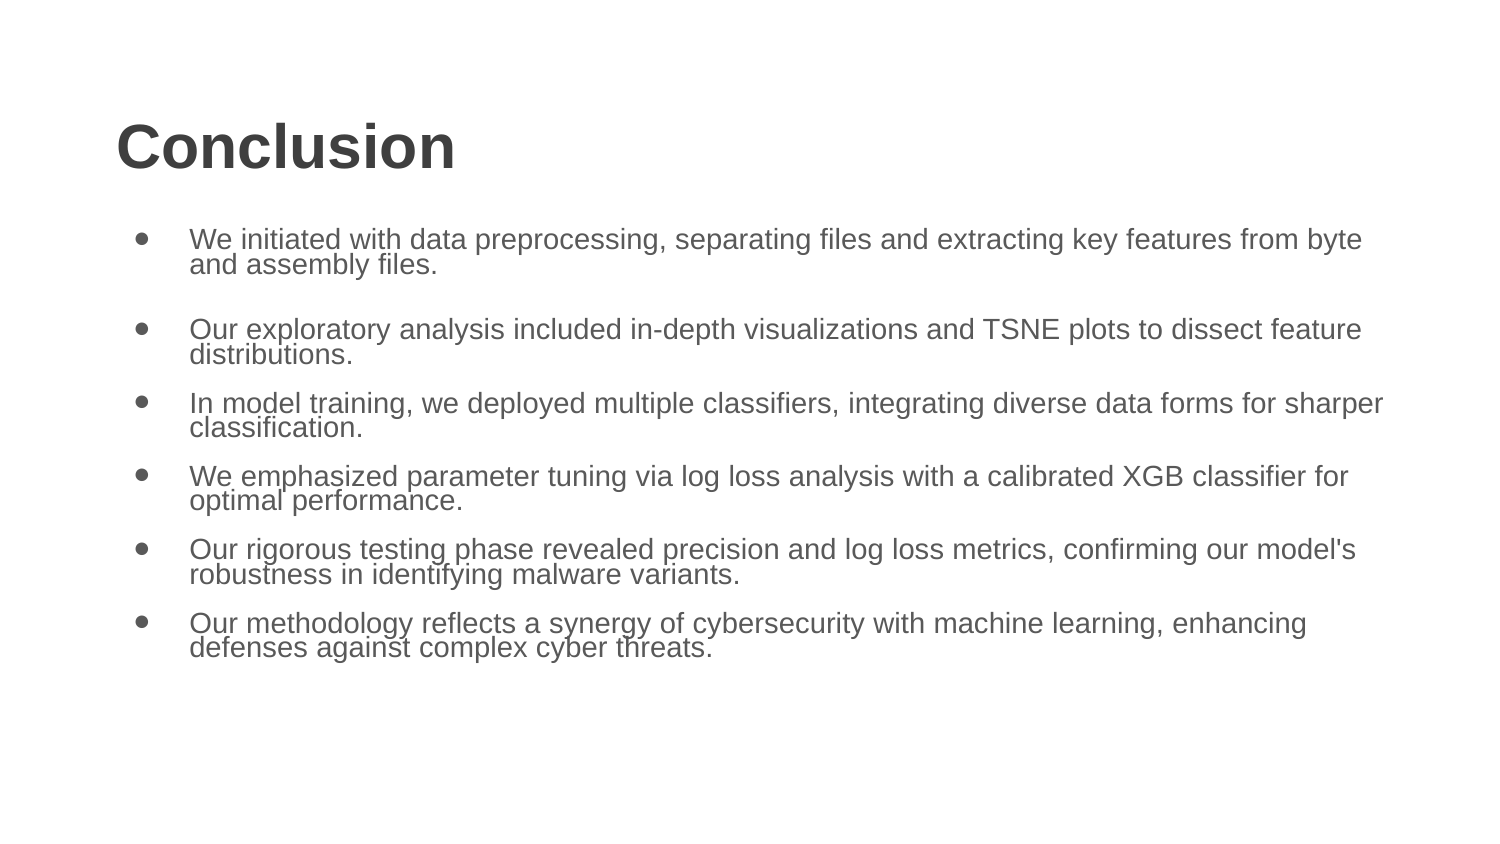

# Conclusion
We initiated with data preprocessing, separating files and extracting key features from byte and assembly files.

Our exploratory analysis included in-depth visualizations and TSNE plots to dissect feature distributions.

In model training, we deployed multiple classifiers, integrating diverse data forms for sharper classification.

We emphasized parameter tuning via log loss analysis with a calibrated XGB classifier for optimal performance.

Our rigorous testing phase revealed precision and log loss metrics, confirming our model's robustness in identifying malware variants.

Our methodology reflects a synergy of cybersecurity with machine learning, enhancing defenses against complex cyber threats.